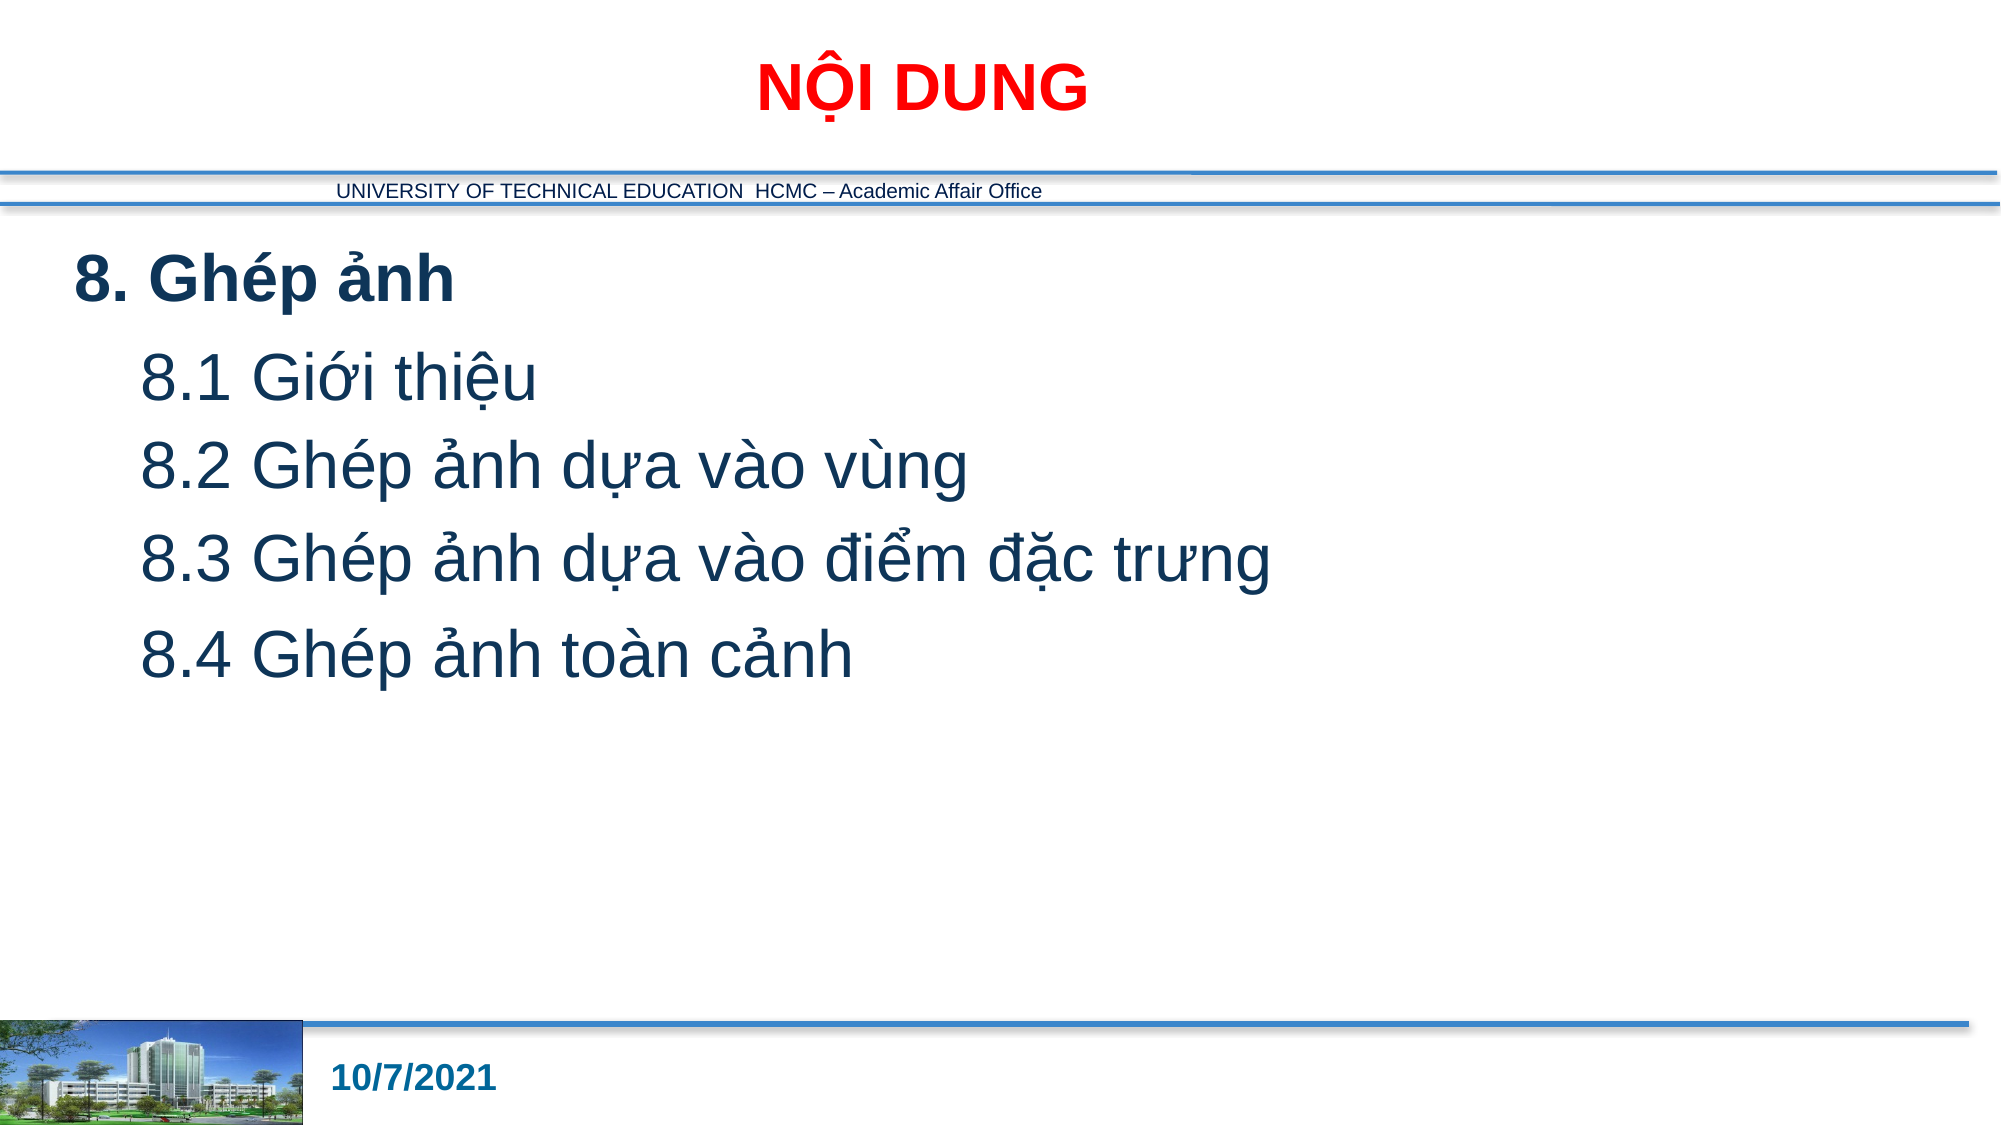

NỘI DUNG
8. Ghép ảnh
8.1 Giới thiệu
8.2 Ghép ảnh dựa vào vùng
8.3 Ghép ảnh dựa vào điểm đặc trưng
8.4 Ghép ảnh toàn cảnh
10/7/2021